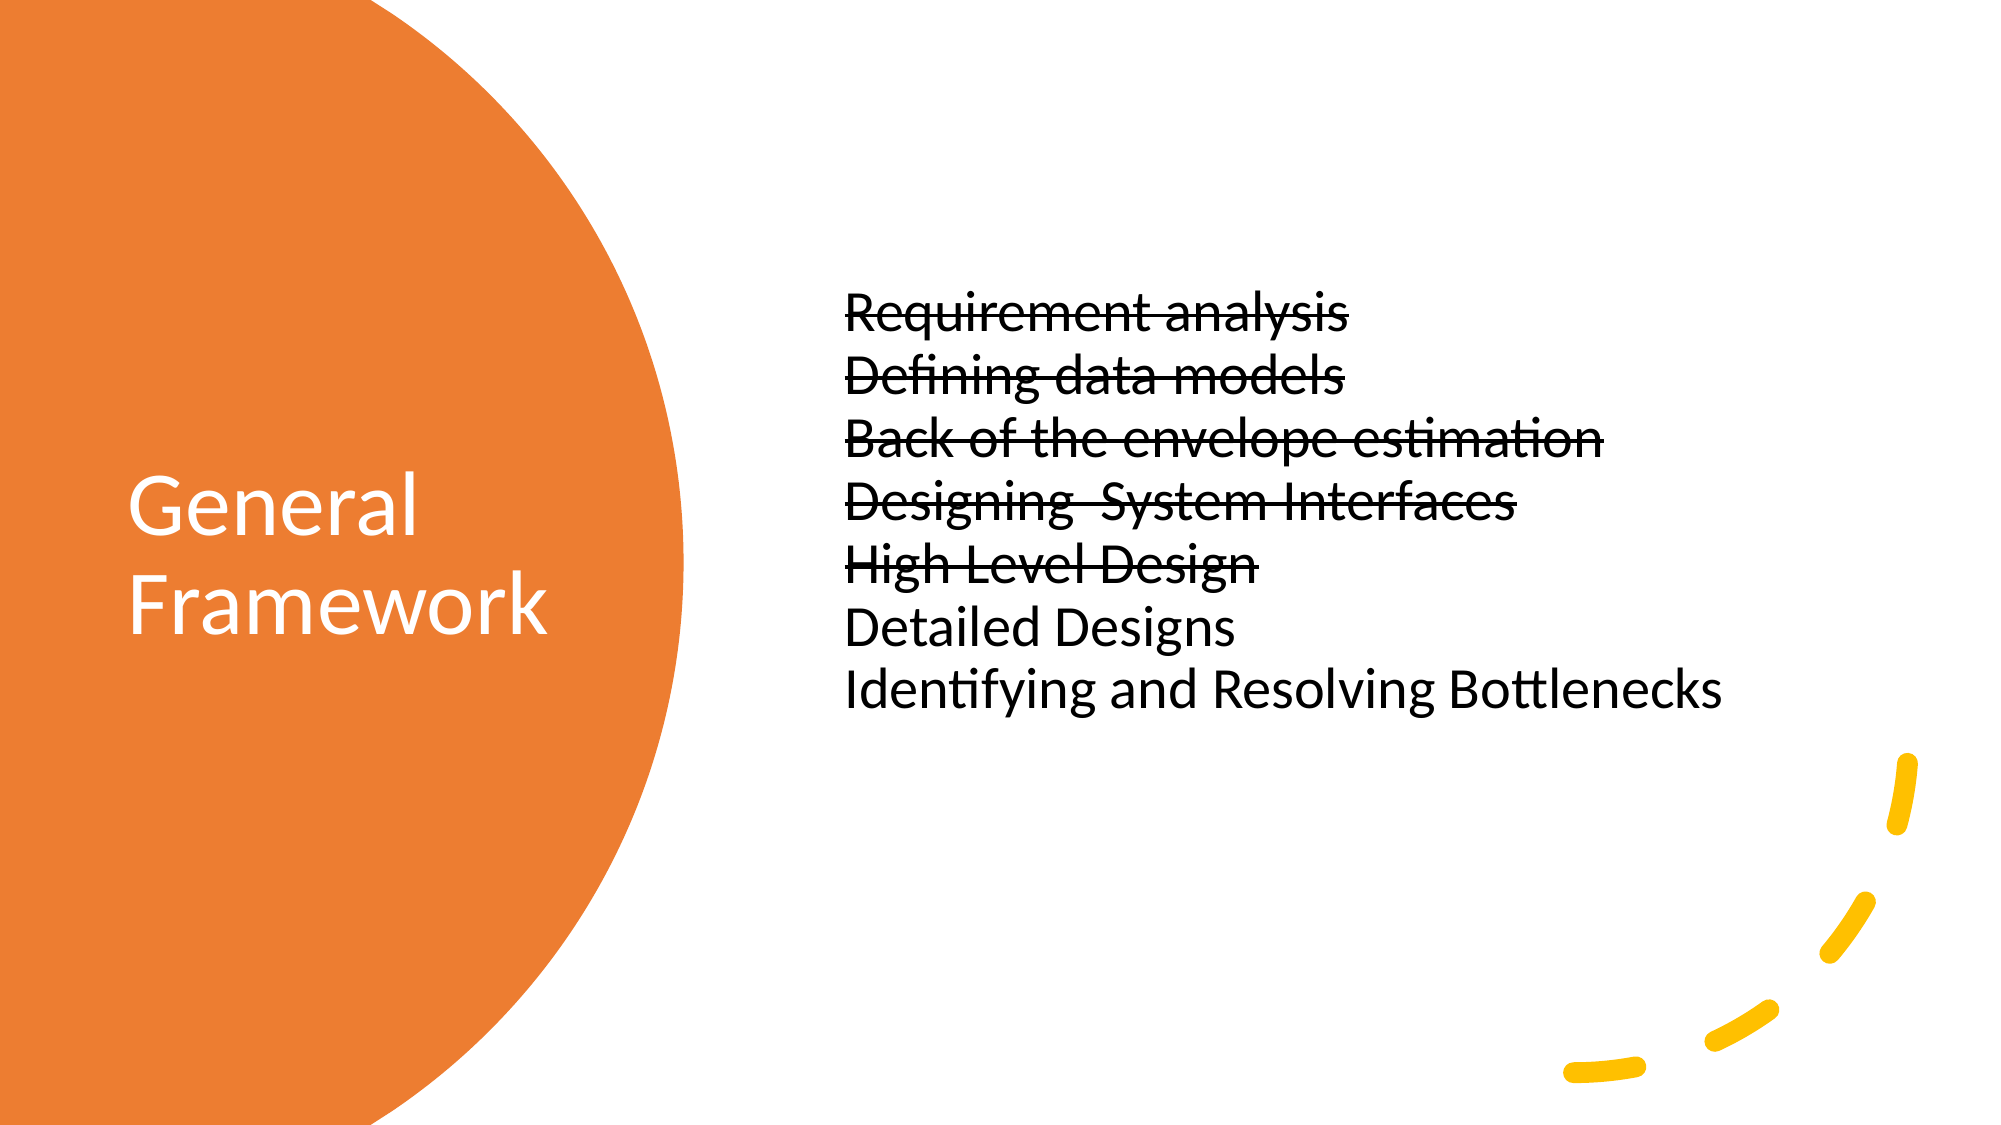

Requirement analysis
Defining data models
Back of the envelope estimation
Designing  System Interfaces
High Level Design
Detailed Designs
Identifying and Resolving Bottlenecks

# General Framework